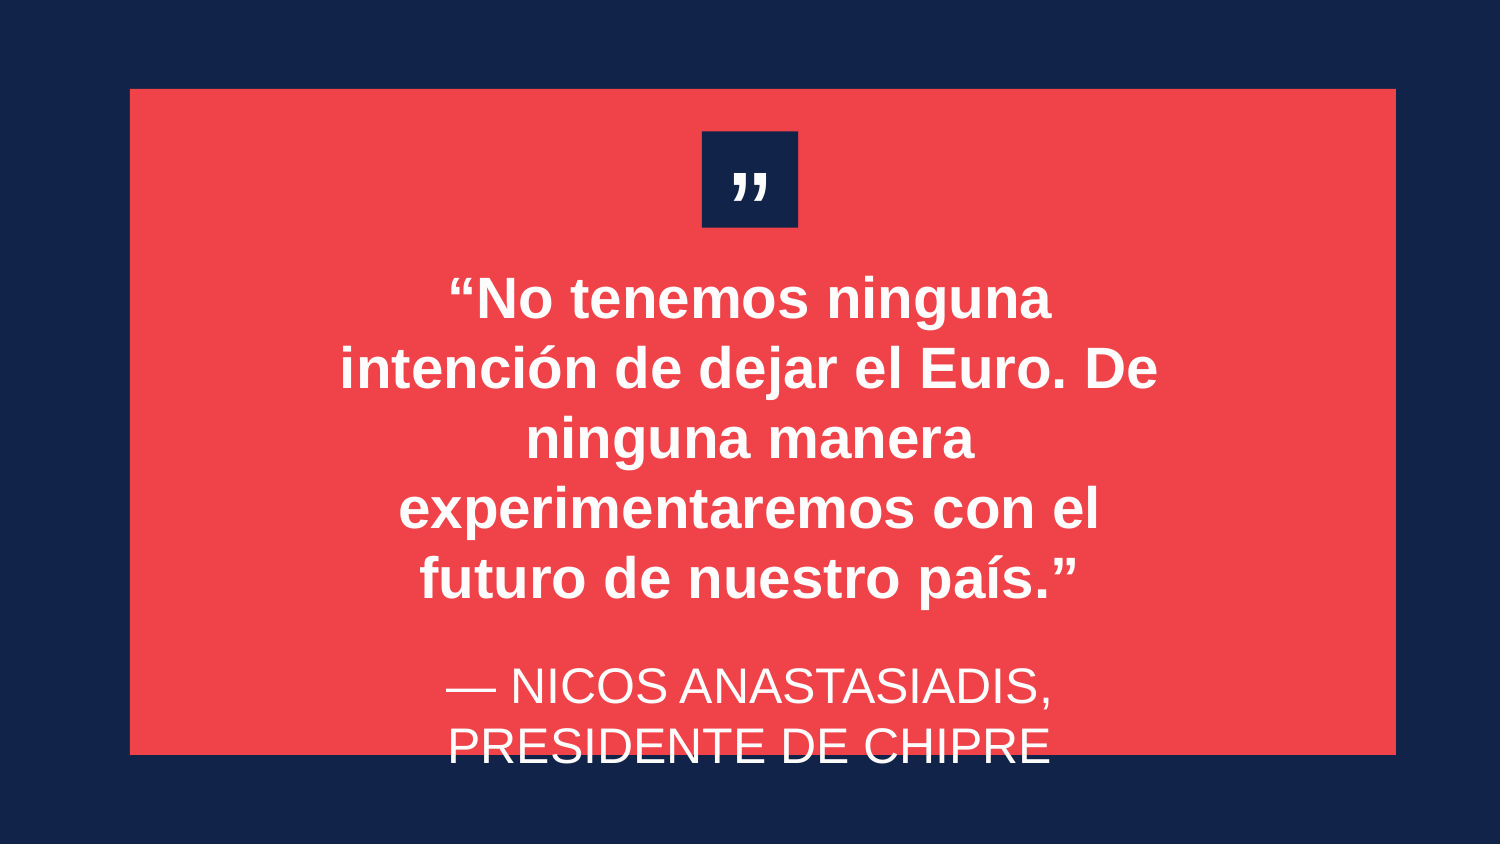

”
“No tenemos ninguna intención de dejar el Euro. De ninguna manera experimentaremos con el futuro de nuestro país.”
# — NICOS ANASTASIADIS, PRESIDENTE DE CHIPRE